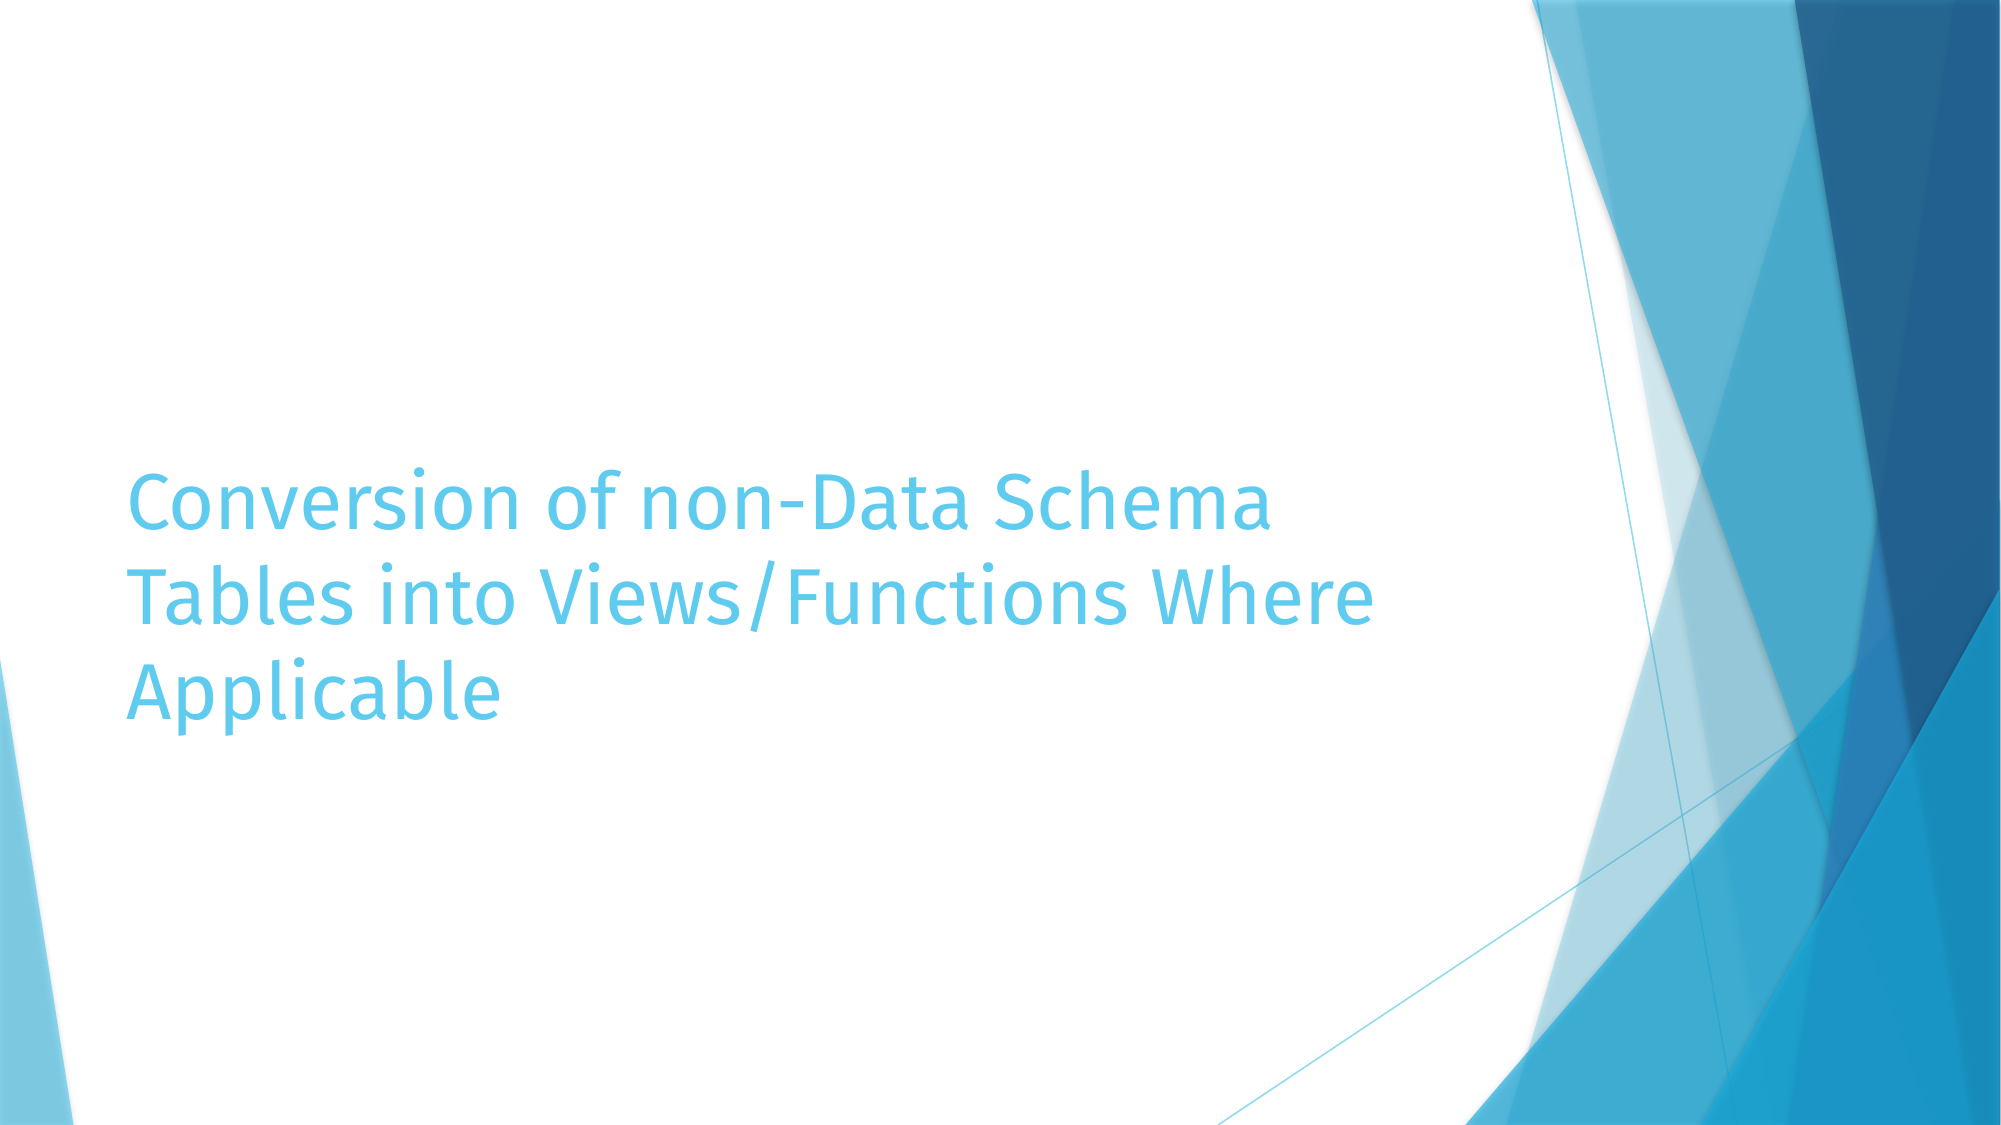

# Conversion of non-Data Schema Tables into Views/Functions Where Applicable